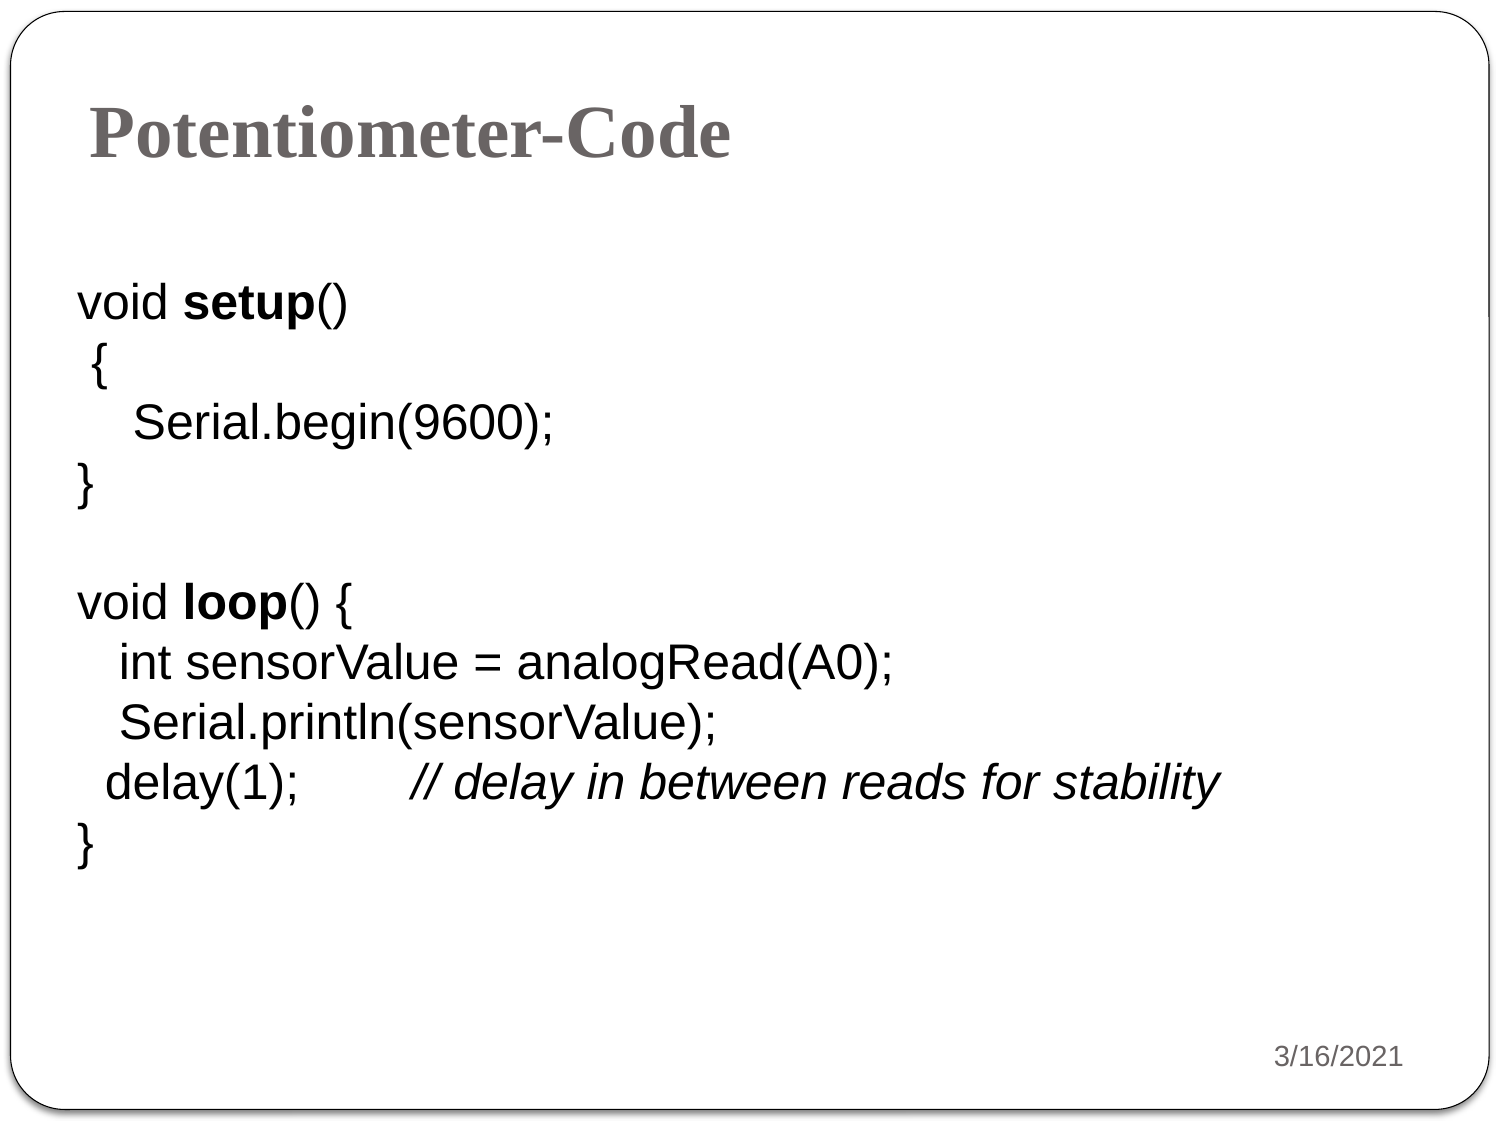

# Potentiometer-Code
void setup()
 {
    Serial.begin(9600);
}
void loop() {
   int sensorValue = analogRead(A0);
   Serial.println(sensorValue);
  delay(1);        // delay in between reads for stability
}
3/16/2021